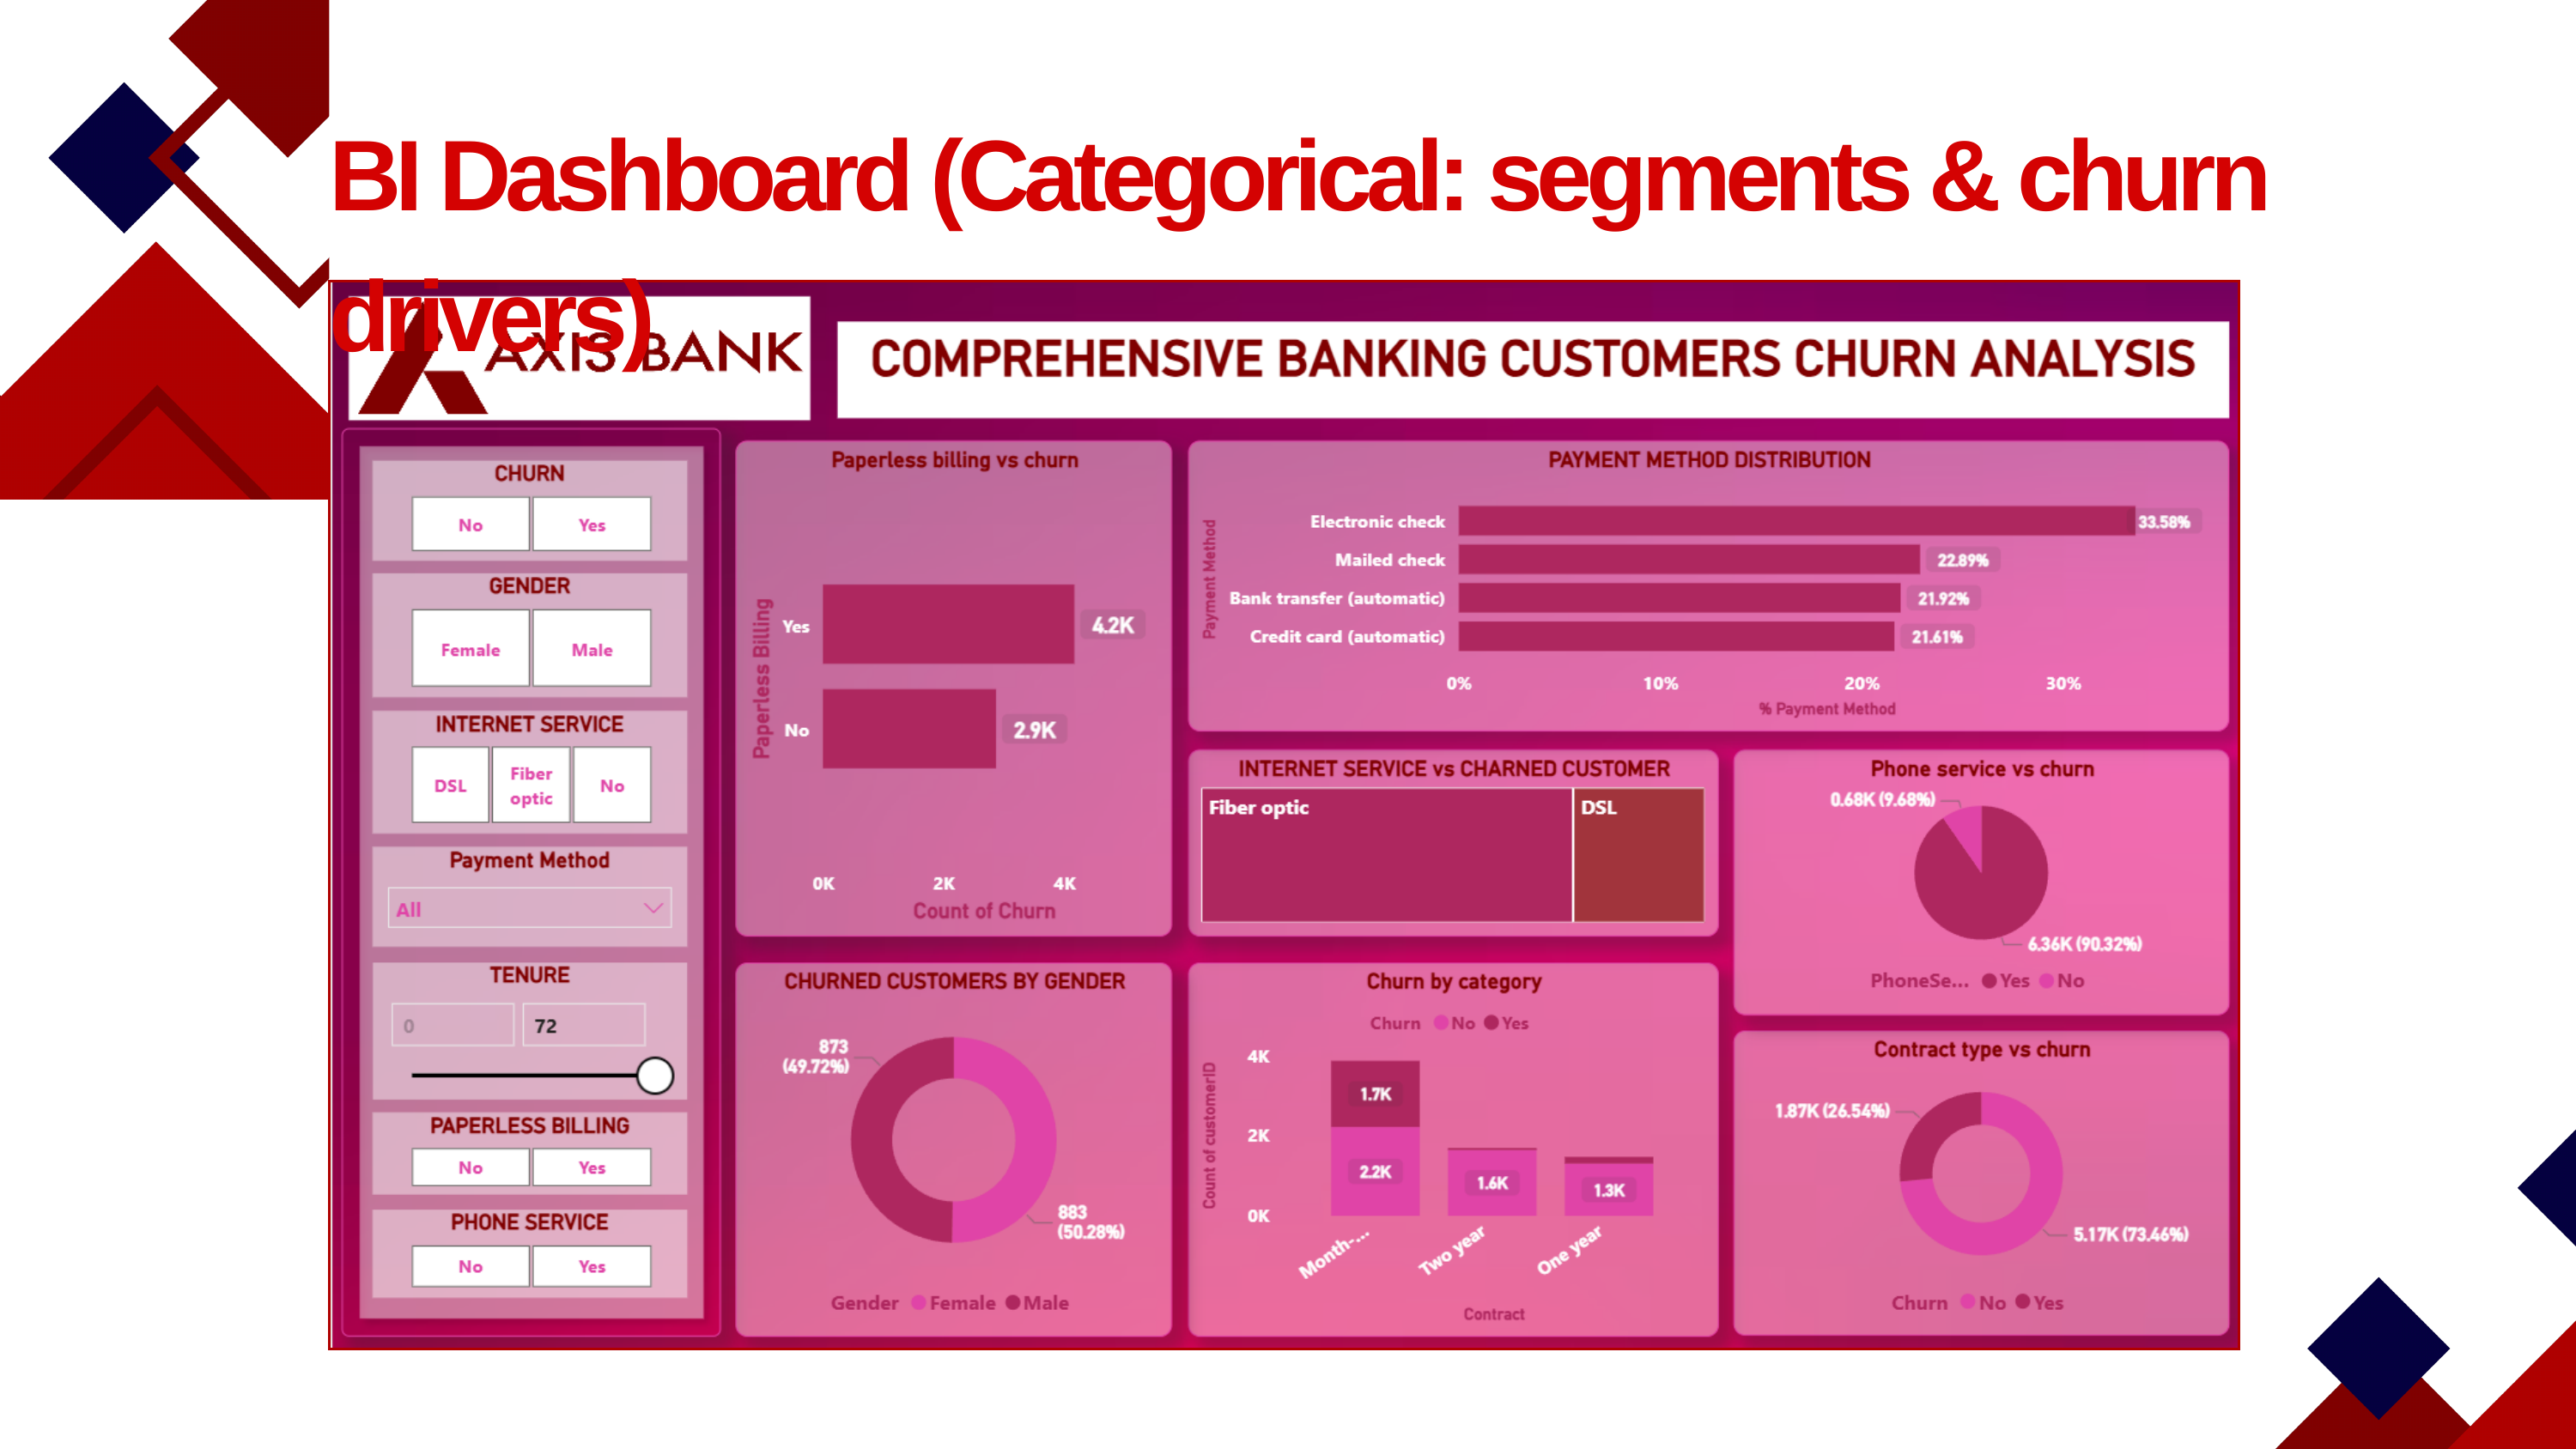

BI Dashboard (Categorical: segments & churn drivers)